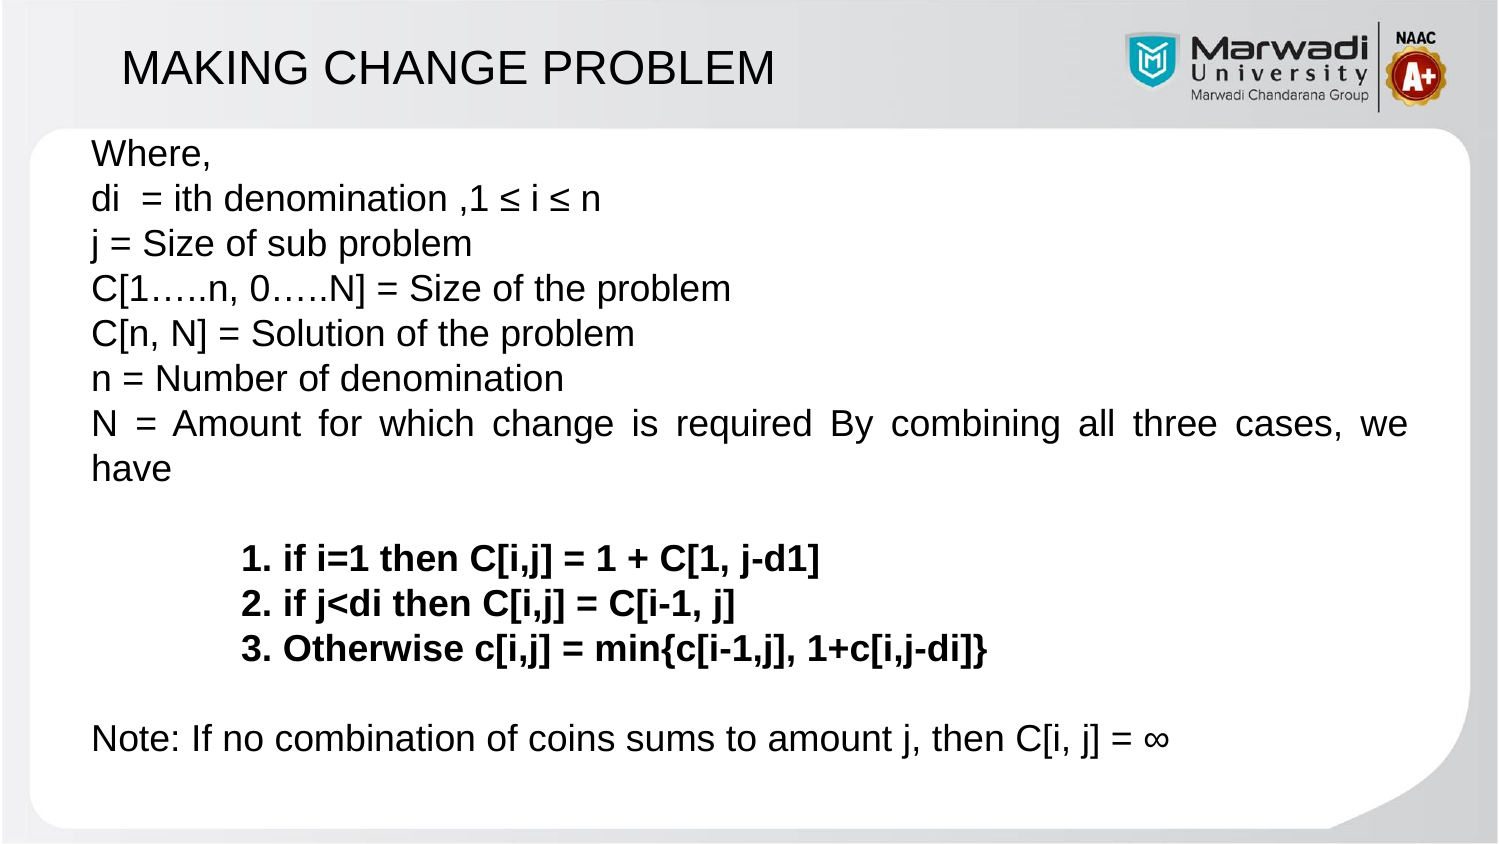

MAKING CHANGE PROBLEM
Where,
di  = ith denomination ,1 ≤ i ≤ n
j = Size of sub problem
C[1…..n, 0…..N] = Size of the problem
C[n, N] = Solution of the problem
n = Number of denomination
N = Amount for which change is required By combining all three cases, we have

	1. if i=1 then C[i,j] = 1 + C[1, j-d1]
	2. if j<di then C[i,j] = C[i-1, j]
	3. Otherwise c[i,j] = min{c[i-1,j], 1+c[i,j-di]}

Note: If no combination of coins sums to amount j, then C[i, j] = ∞